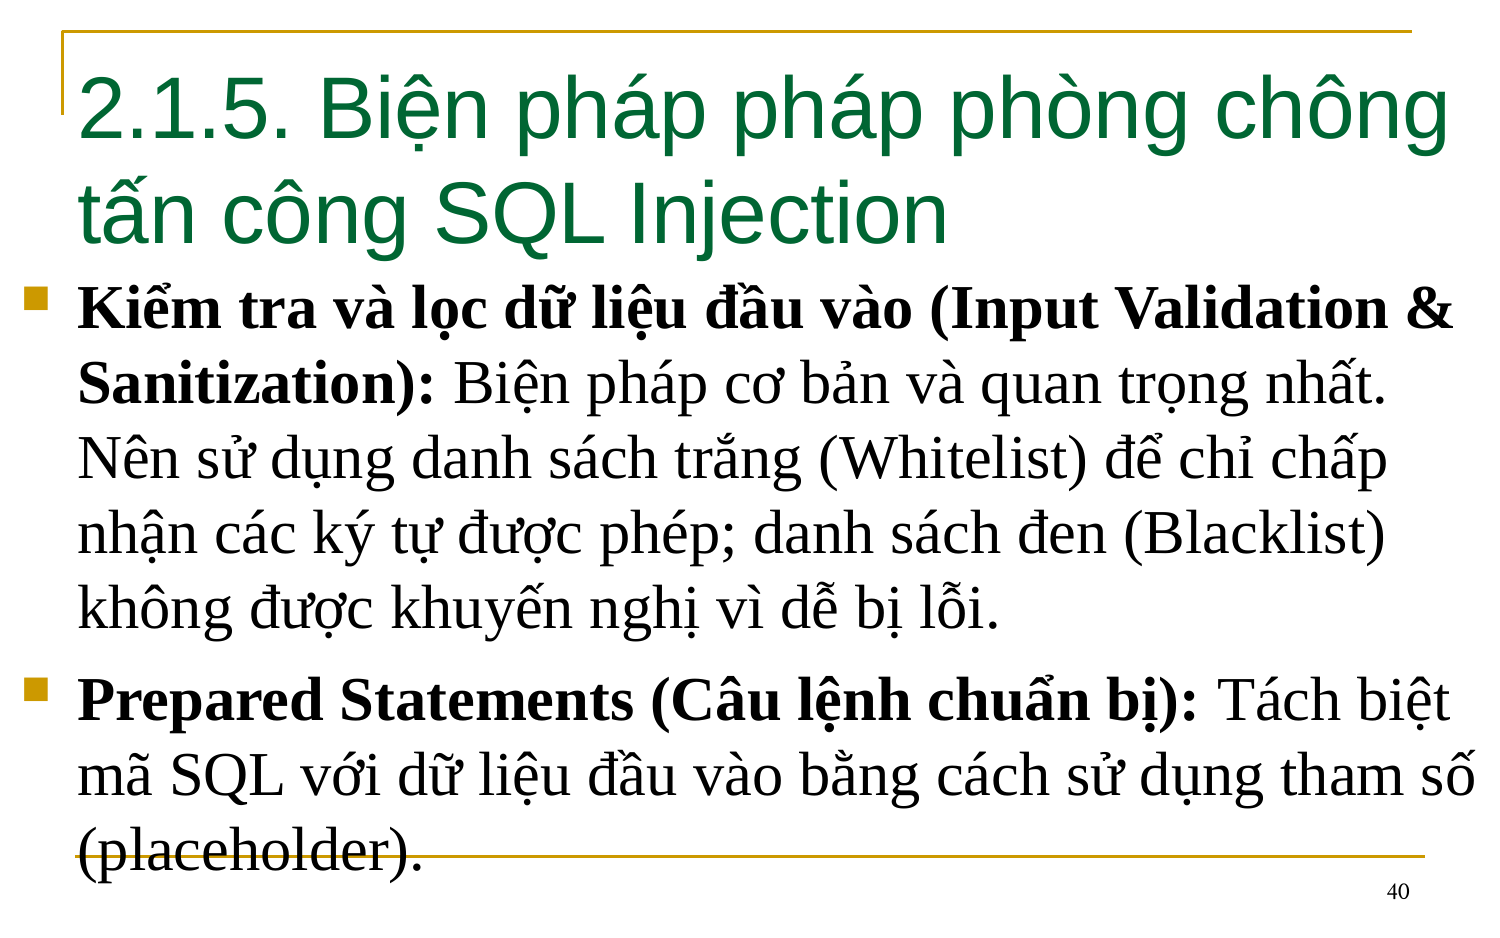

# 2.1.5. Biện pháp pháp phòng chông tấn công SQL Injection
Kiểm tra và lọc dữ liệu đầu vào (Input Validation & Sanitization): Biện pháp cơ bản và quan trọng nhất. Nên sử dụng danh sách trắng (Whitelist) để chỉ chấp nhận các ký tự được phép; danh sách đen (Blacklist) không được khuyến nghị vì dễ bị lỗi.
Prepared Statements (Câu lệnh chuẩn bị): Tách biệt mã SQL với dữ liệu đầu vào bằng cách sử dụng tham số (placeholder).

40